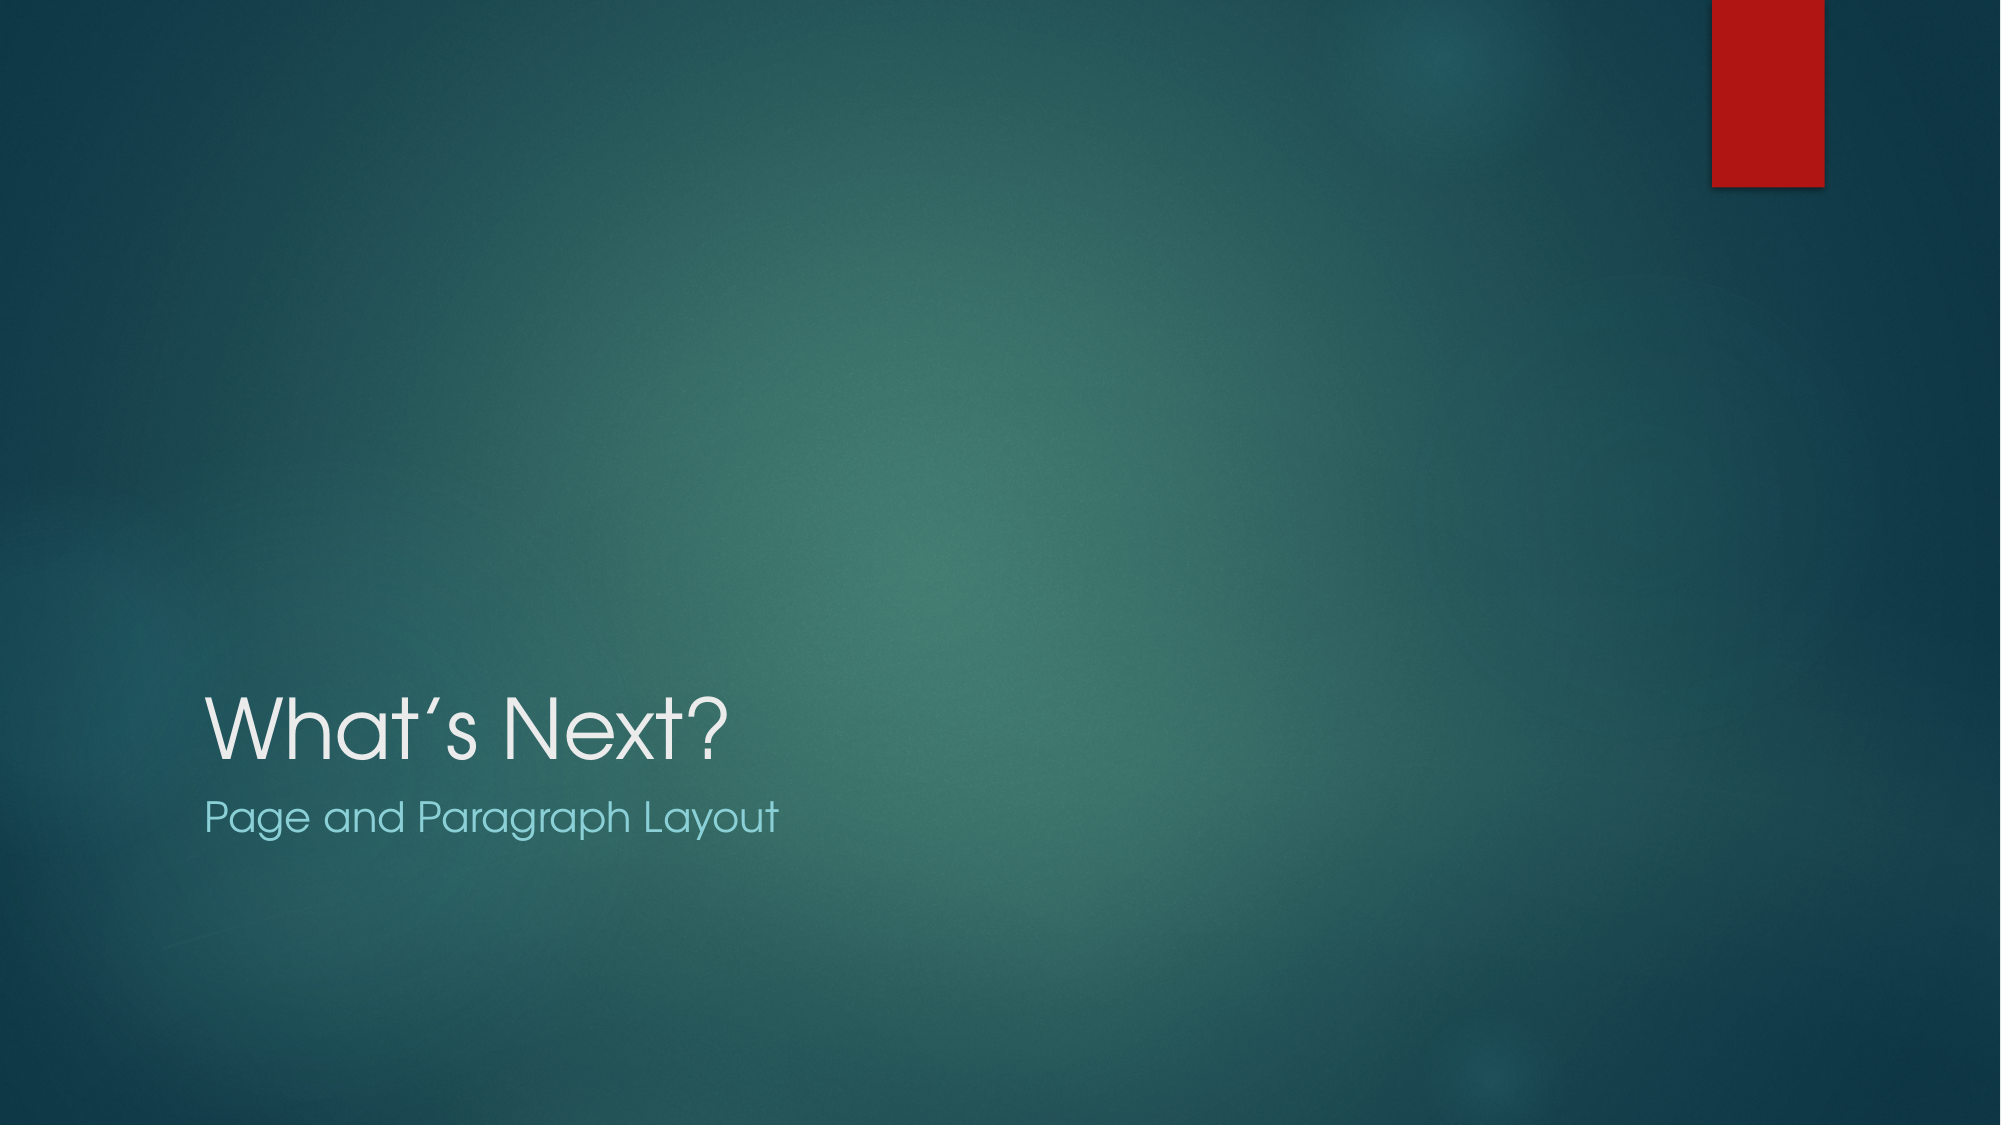

# What’s Next?
Page and Paragraph Layout